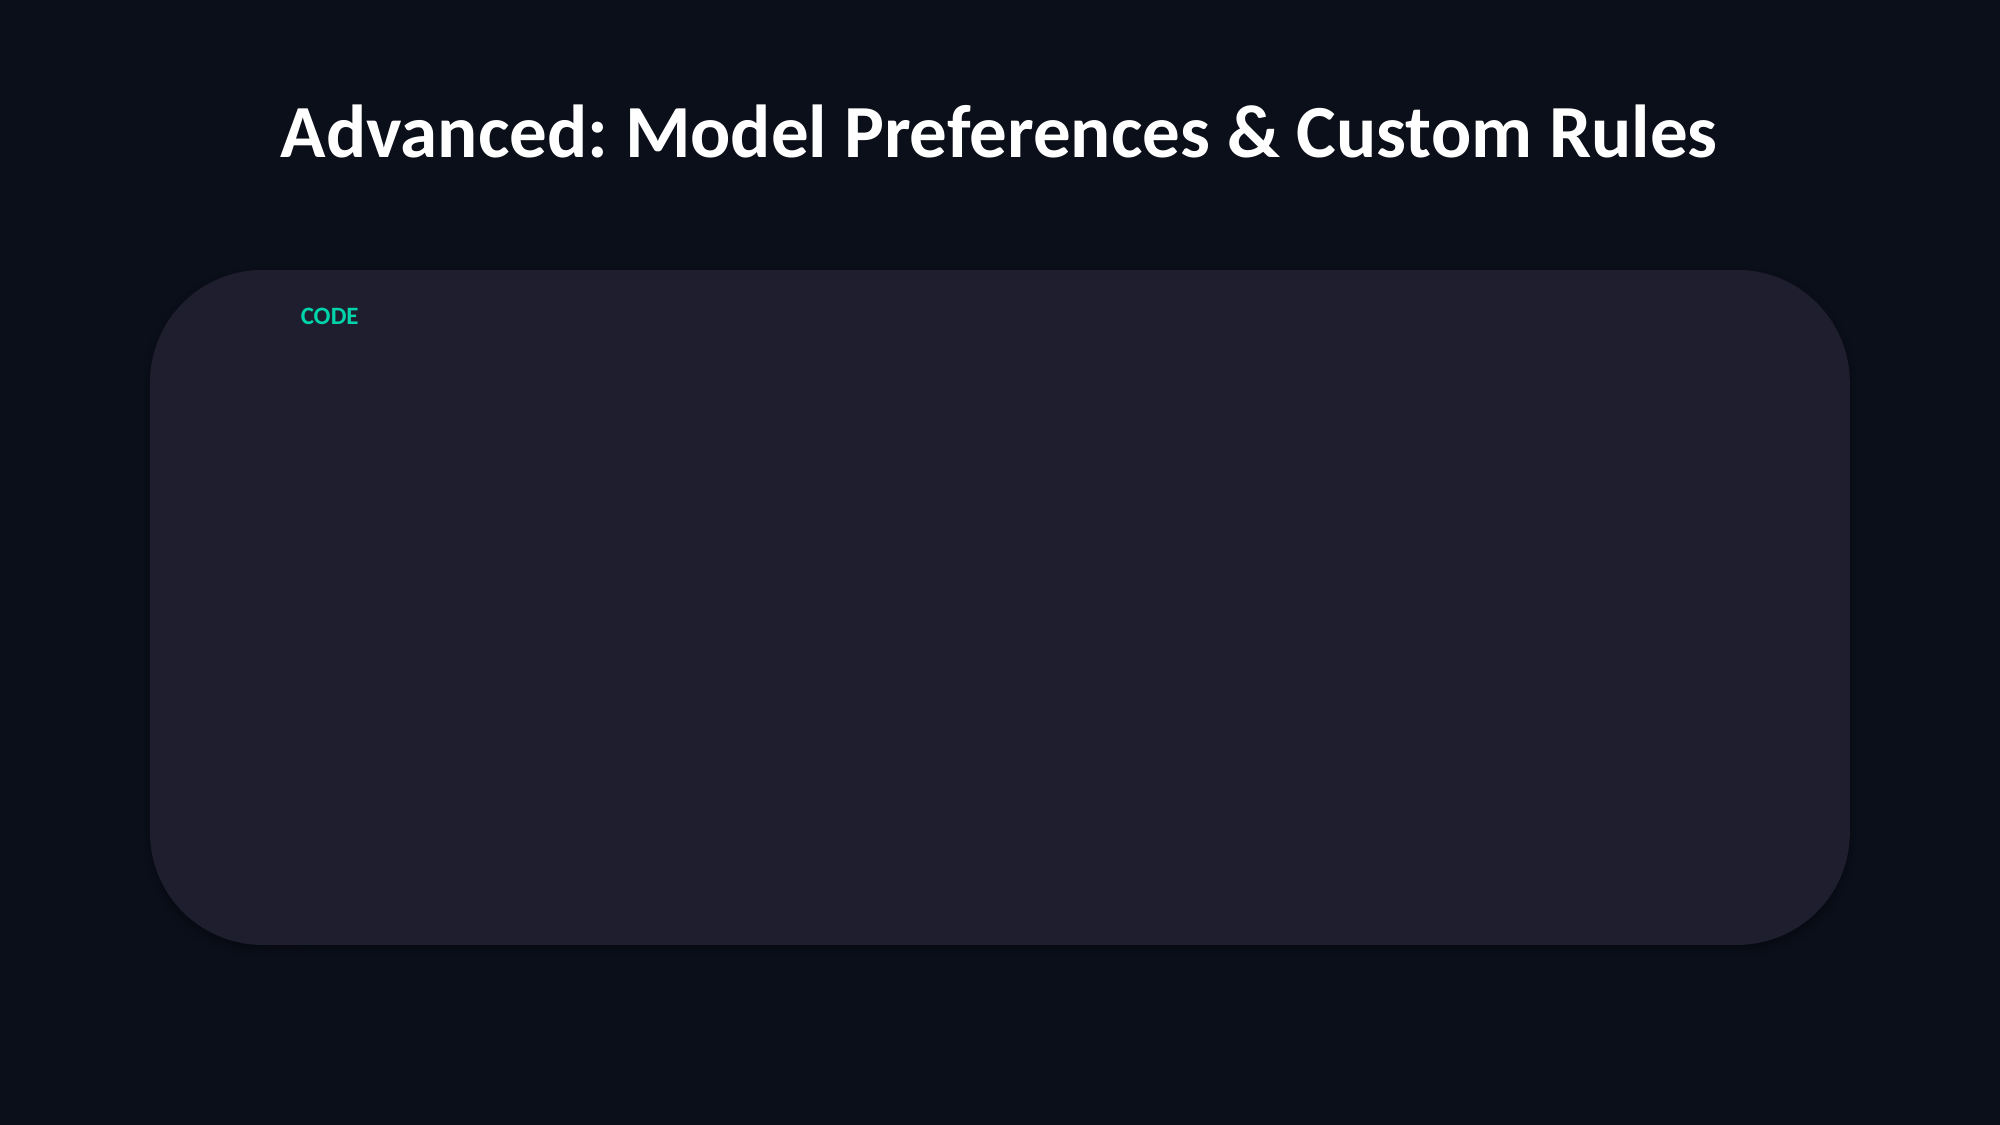

Advanced: Model Preferences & Custom Rules

CODE